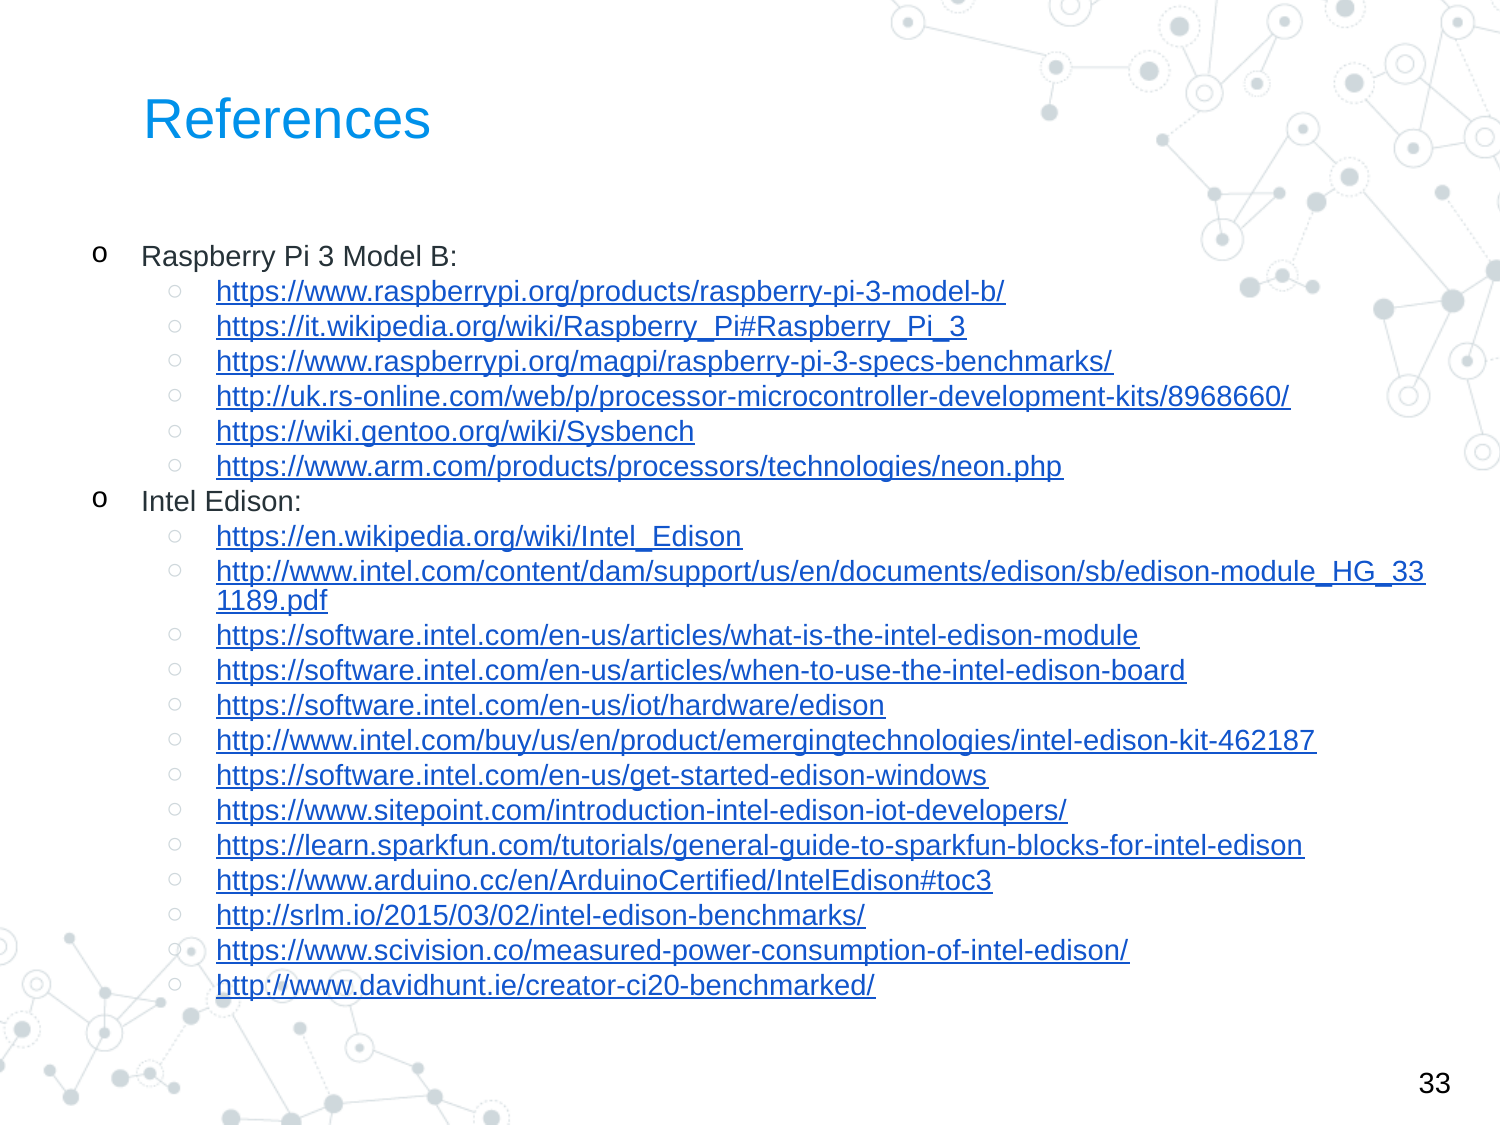

# References
Raspberry Pi 3 Model B:
https://www.raspberrypi.org/products/raspberry-pi-3-model-b/
https://it.wikipedia.org/wiki/Raspberry_Pi#Raspberry_Pi_3
https://www.raspberrypi.org/magpi/raspberry-pi-3-specs-benchmarks/
http://uk.rs-online.com/web/p/processor-microcontroller-development-kits/8968660/
https://wiki.gentoo.org/wiki/Sysbench
https://www.arm.com/products/processors/technologies/neon.php
Intel Edison:
https://en.wikipedia.org/wiki/Intel_Edison
http://www.intel.com/content/dam/support/us/en/documents/edison/sb/edison-module_HG_331189.pdf
https://software.intel.com/en-us/articles/what-is-the-intel-edison-module
https://software.intel.com/en-us/articles/when-to-use-the-intel-edison-board
https://software.intel.com/en-us/iot/hardware/edison
http://www.intel.com/buy/us/en/product/emergingtechnologies/intel-edison-kit-462187
https://software.intel.com/en-us/get-started-edison-windows
https://www.sitepoint.com/introduction-intel-edison-iot-developers/
https://learn.sparkfun.com/tutorials/general-guide-to-sparkfun-blocks-for-intel-edison
https://www.arduino.cc/en/ArduinoCertified/IntelEdison#toc3
http://srlm.io/2015/03/02/intel-edison-benchmarks/
https://www.scivision.co/measured-power-consumption-of-intel-edison/
http://www.davidhunt.ie/creator-ci20-benchmarked/
33